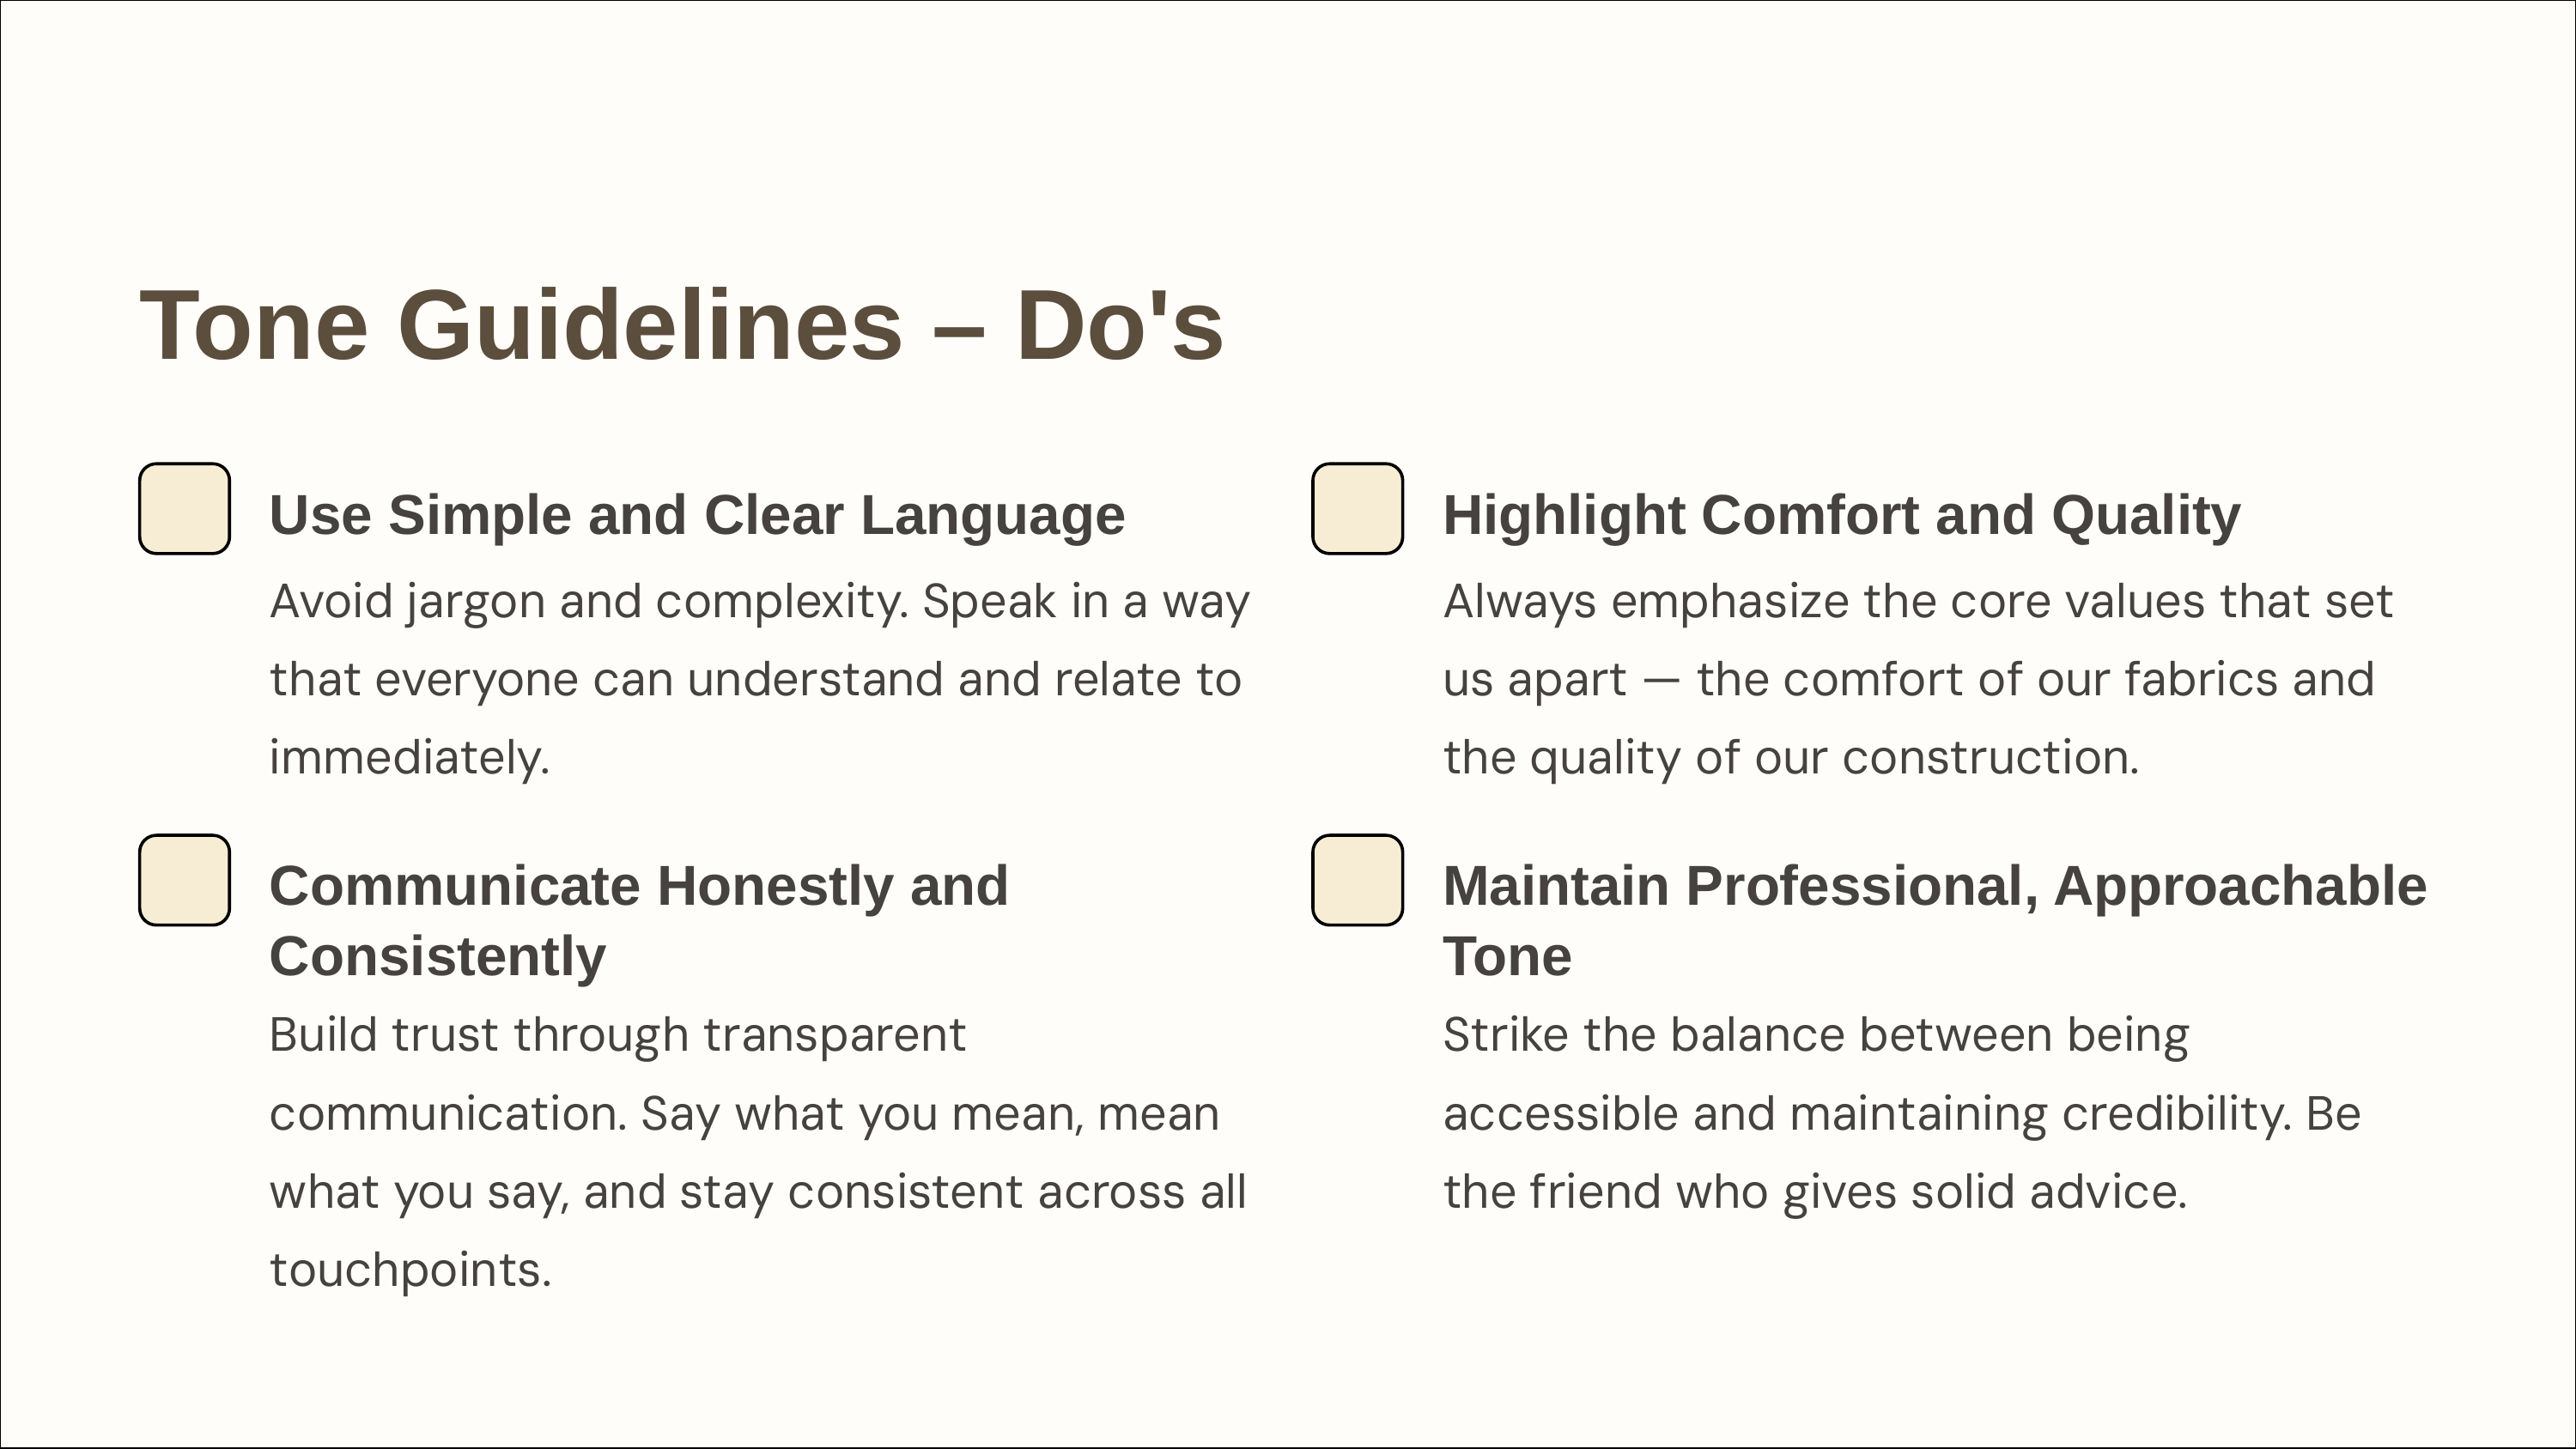

Tone Guidelines – Do's

Use Simple and Clear Language
Highlight Comfort and Quality
Avoid jargon and complexity. Speak in a way that everyone can understand and relate to immediately.
Always emphasize the core values that set us apart — the comfort of our fabrics and the quality of our construction.

Communicate Honestly and Consistently
Maintain Professional, Approachable Tone
Build trust through transparent communication. Say what you mean, mean what you say, and stay consistent across all touchpoints.
Strike the balance between being accessible and maintaining credibility. Be the friend who gives solid advice.